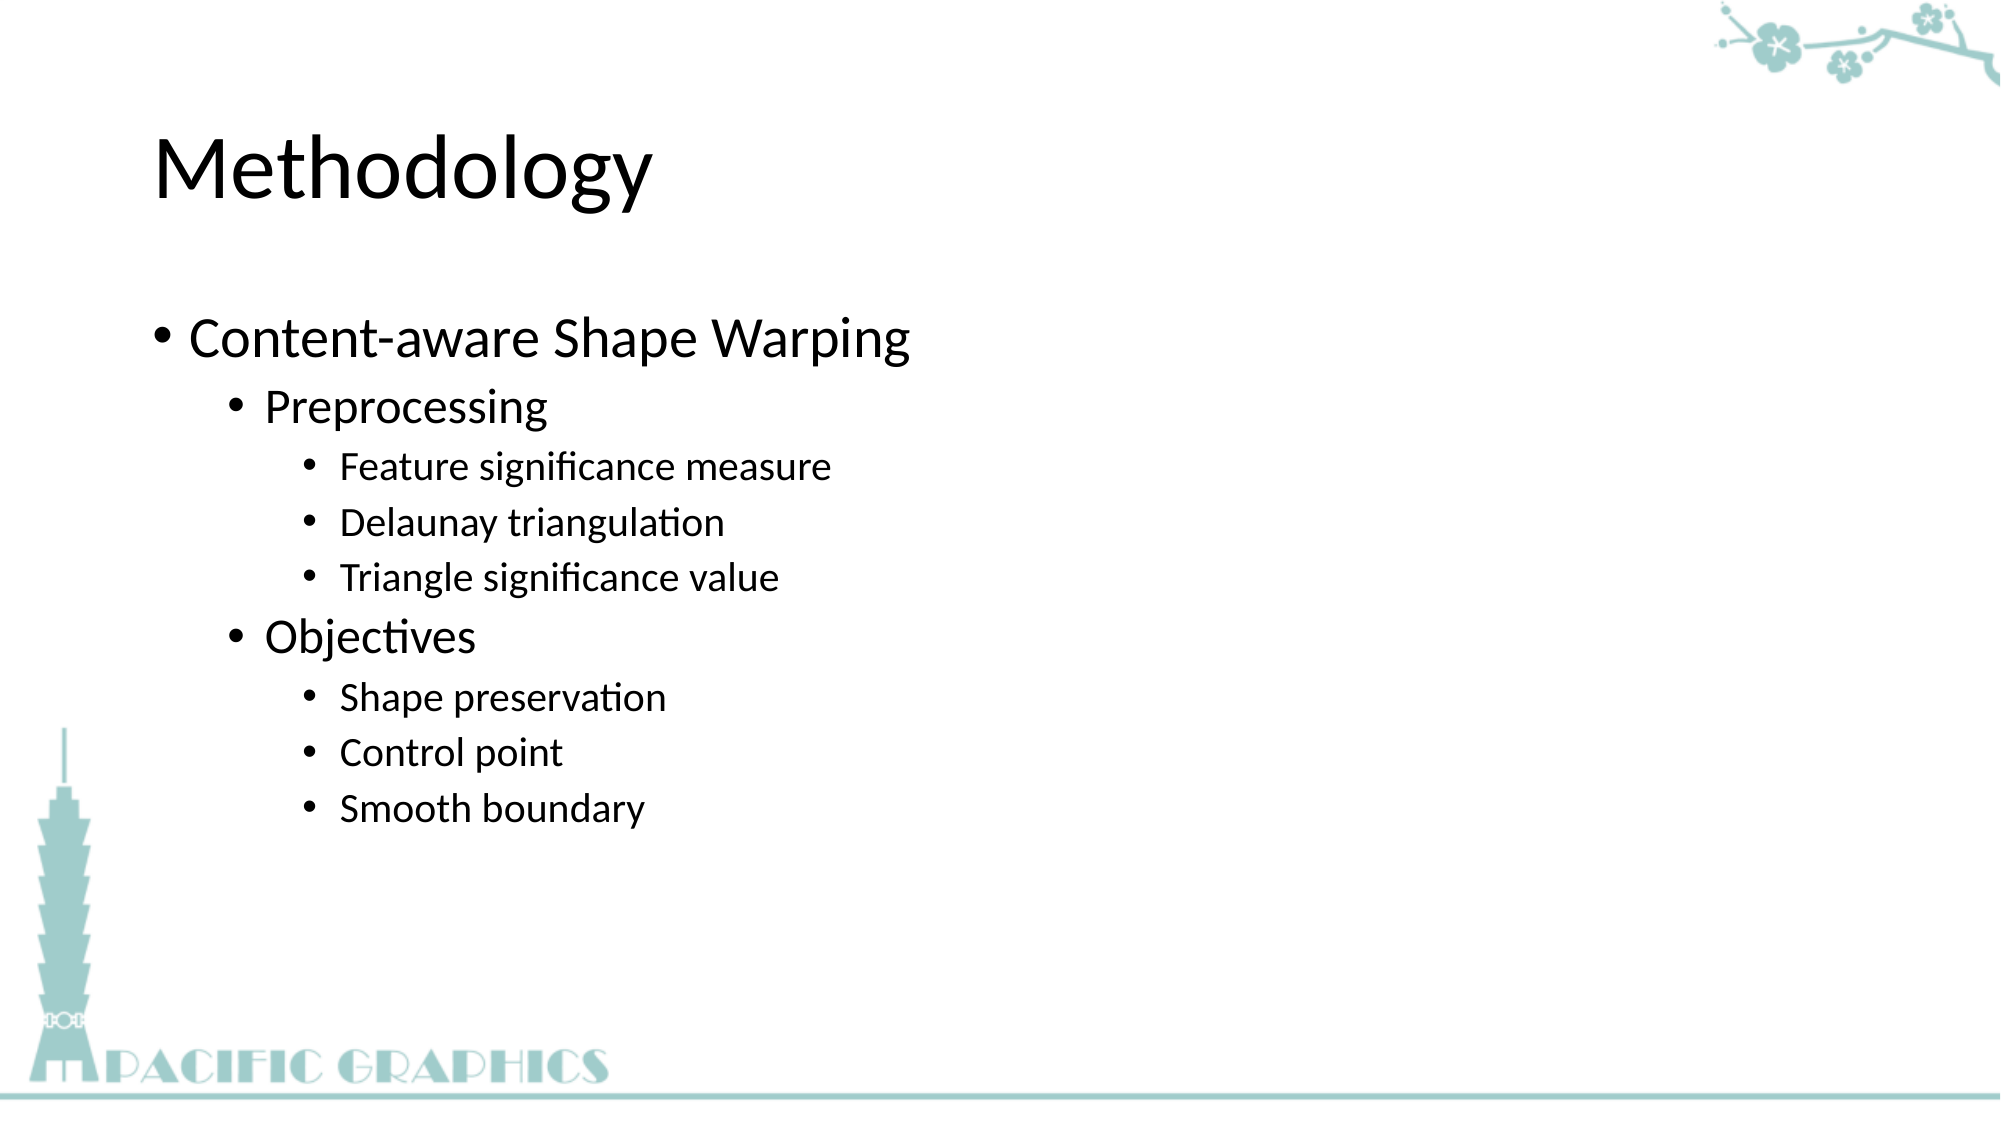

# Methodology
Content-aware Shape Warping
Preprocessing
Feature significance measure
Delaunay triangulation
Triangle significance value
Objectives
Shape preservation
Control point
Smooth boundary